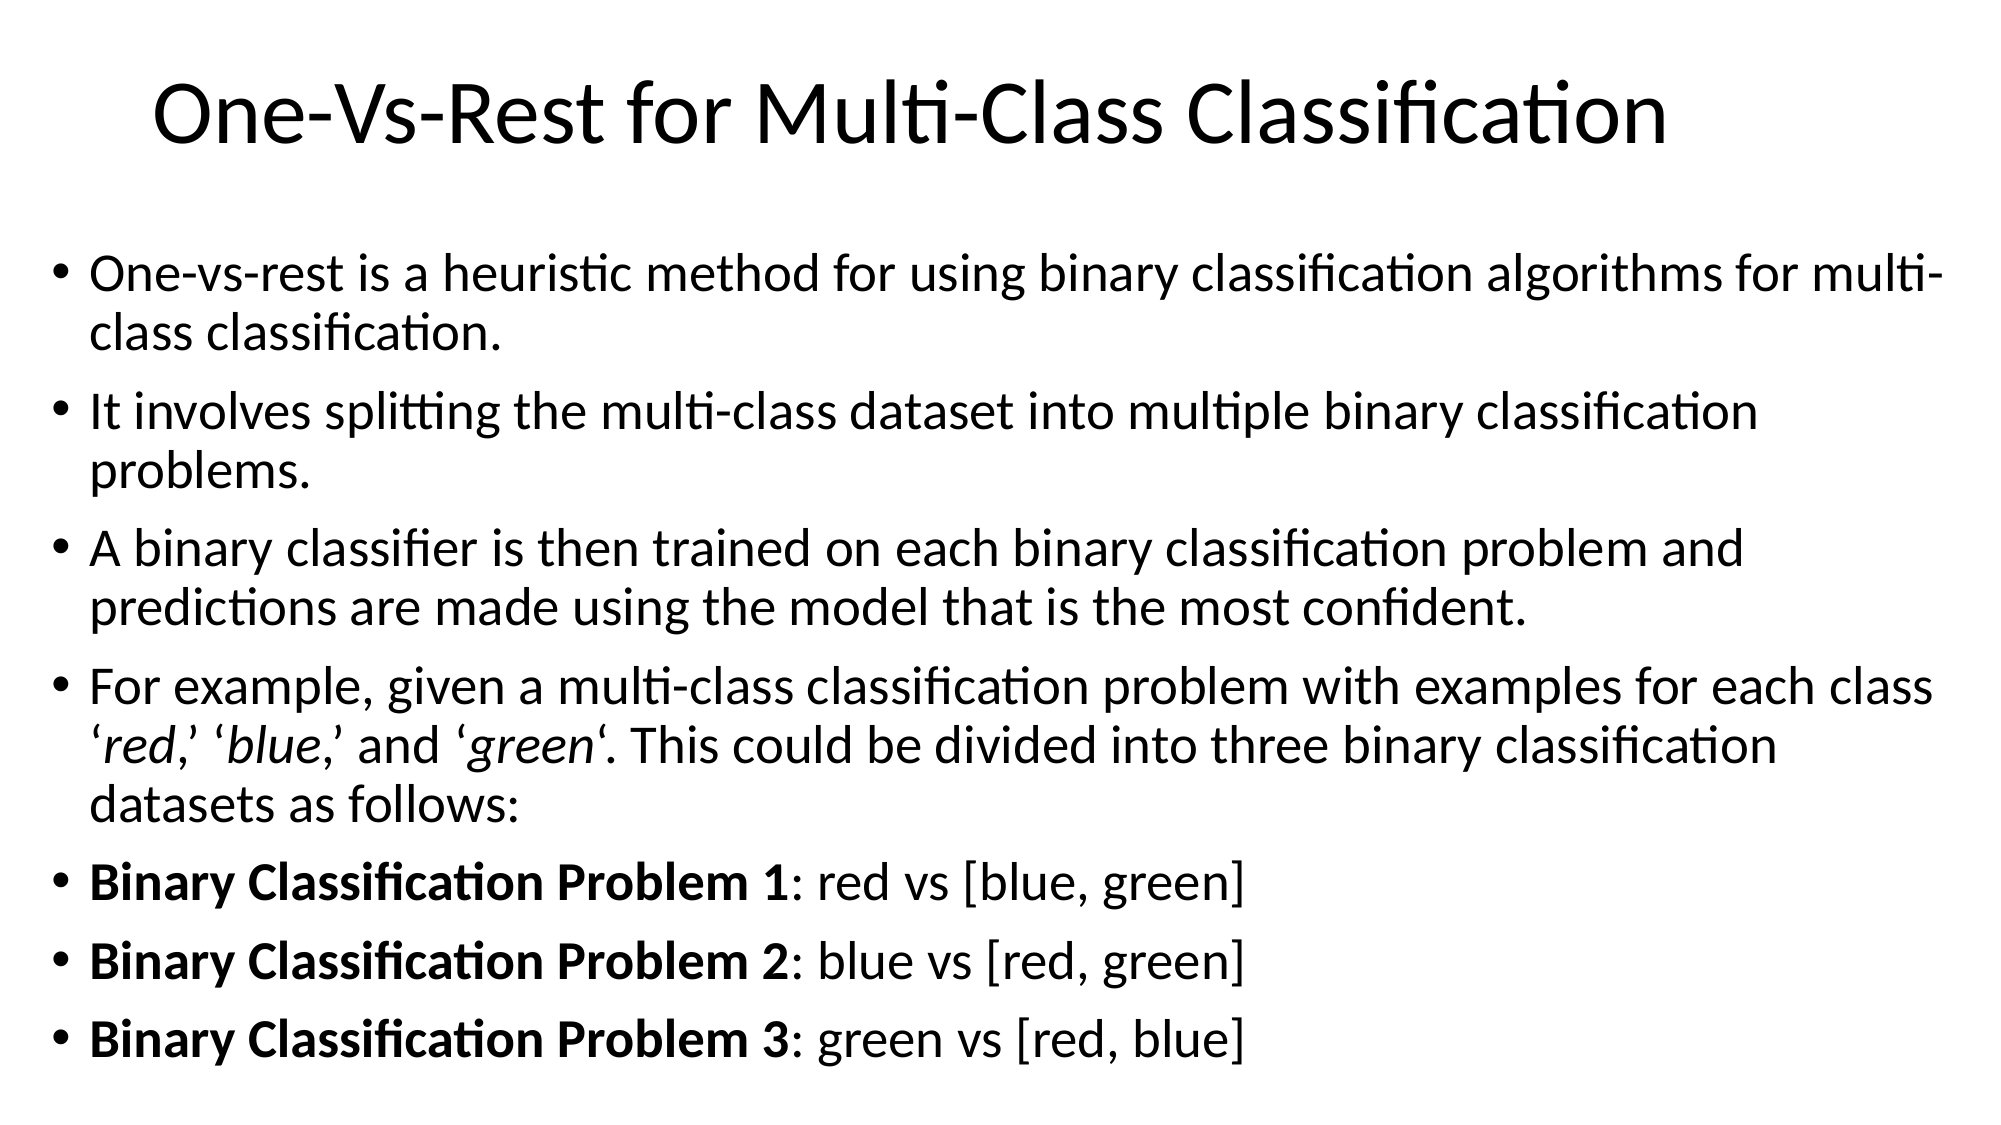

# One-Vs-Rest for Multi-Class Classification
One-vs-rest is a heuristic method for using binary classification algorithms for multi-class classification.
It involves splitting the multi-class dataset into multiple binary classification problems.
A binary classifier is then trained on each binary classification problem and predictions are made using the model that is the most confident.
For example, given a multi-class classification problem with examples for each class ‘red,’ ‘blue,’ and ‘green‘. This could be divided into three binary classification datasets as follows:
Binary Classification Problem 1: red vs [blue, green]
Binary Classification Problem 2: blue vs [red, green]
Binary Classification Problem 3: green vs [red, blue]